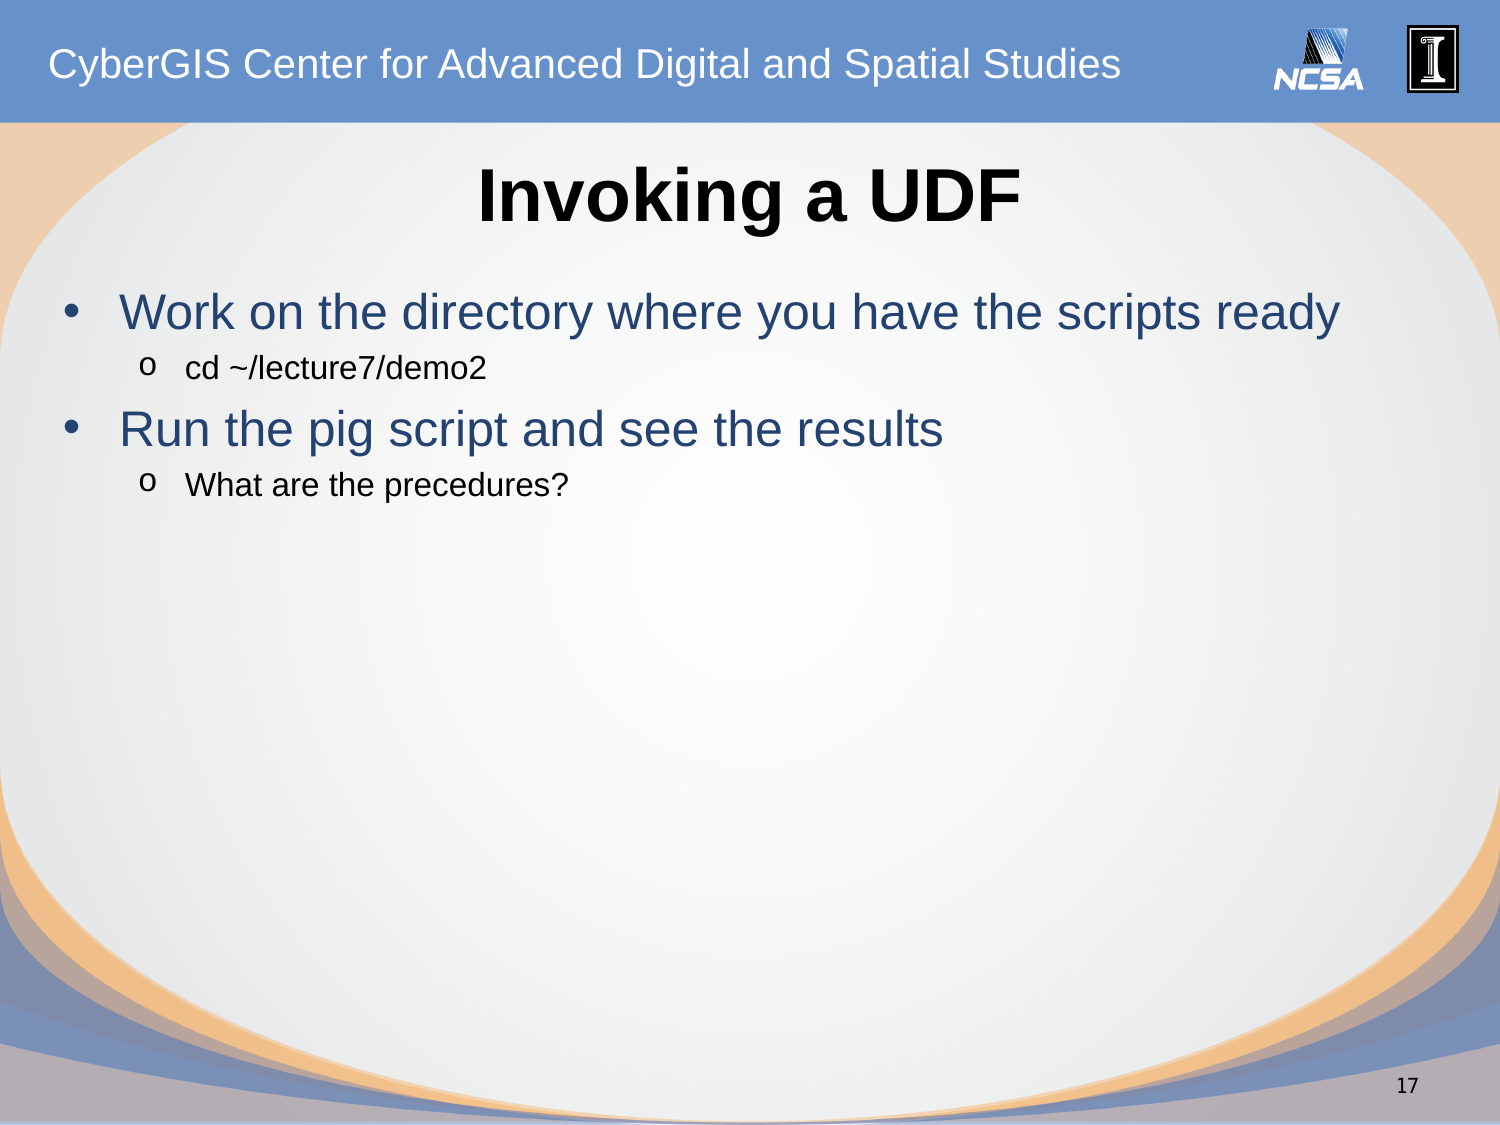

# Invoking a UDF
Work on the directory where you have the scripts ready
cd ~/lecture7/demo2
Run the pig script and see the results
What are the precedures?

17